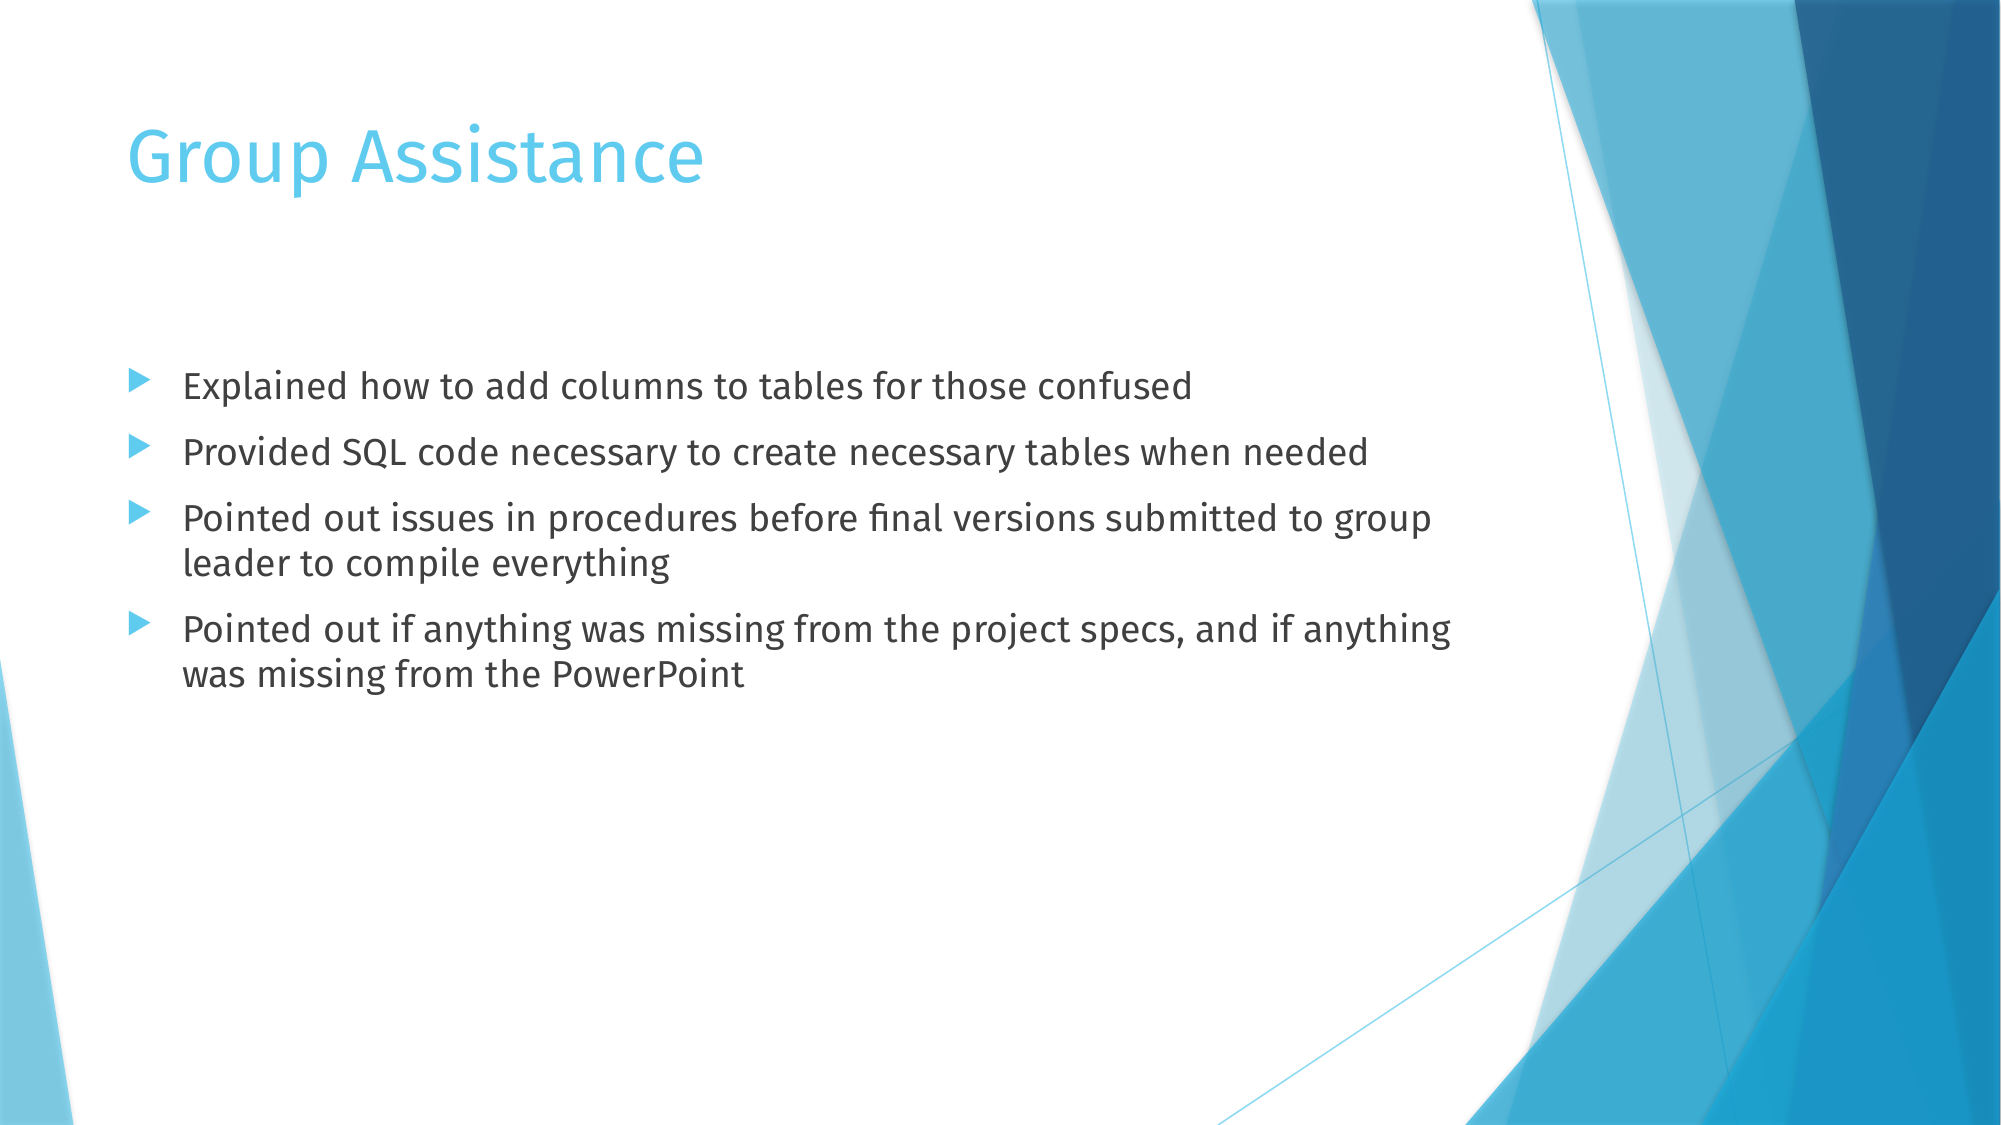

# Group Assistance
Explained how to add columns to tables for those confused
Provided SQL code necessary to create necessary tables when needed
Pointed out issues in procedures before final versions submitted to group leader to compile everything
Pointed out if anything was missing from the project specs, and if anything was missing from the PowerPoint